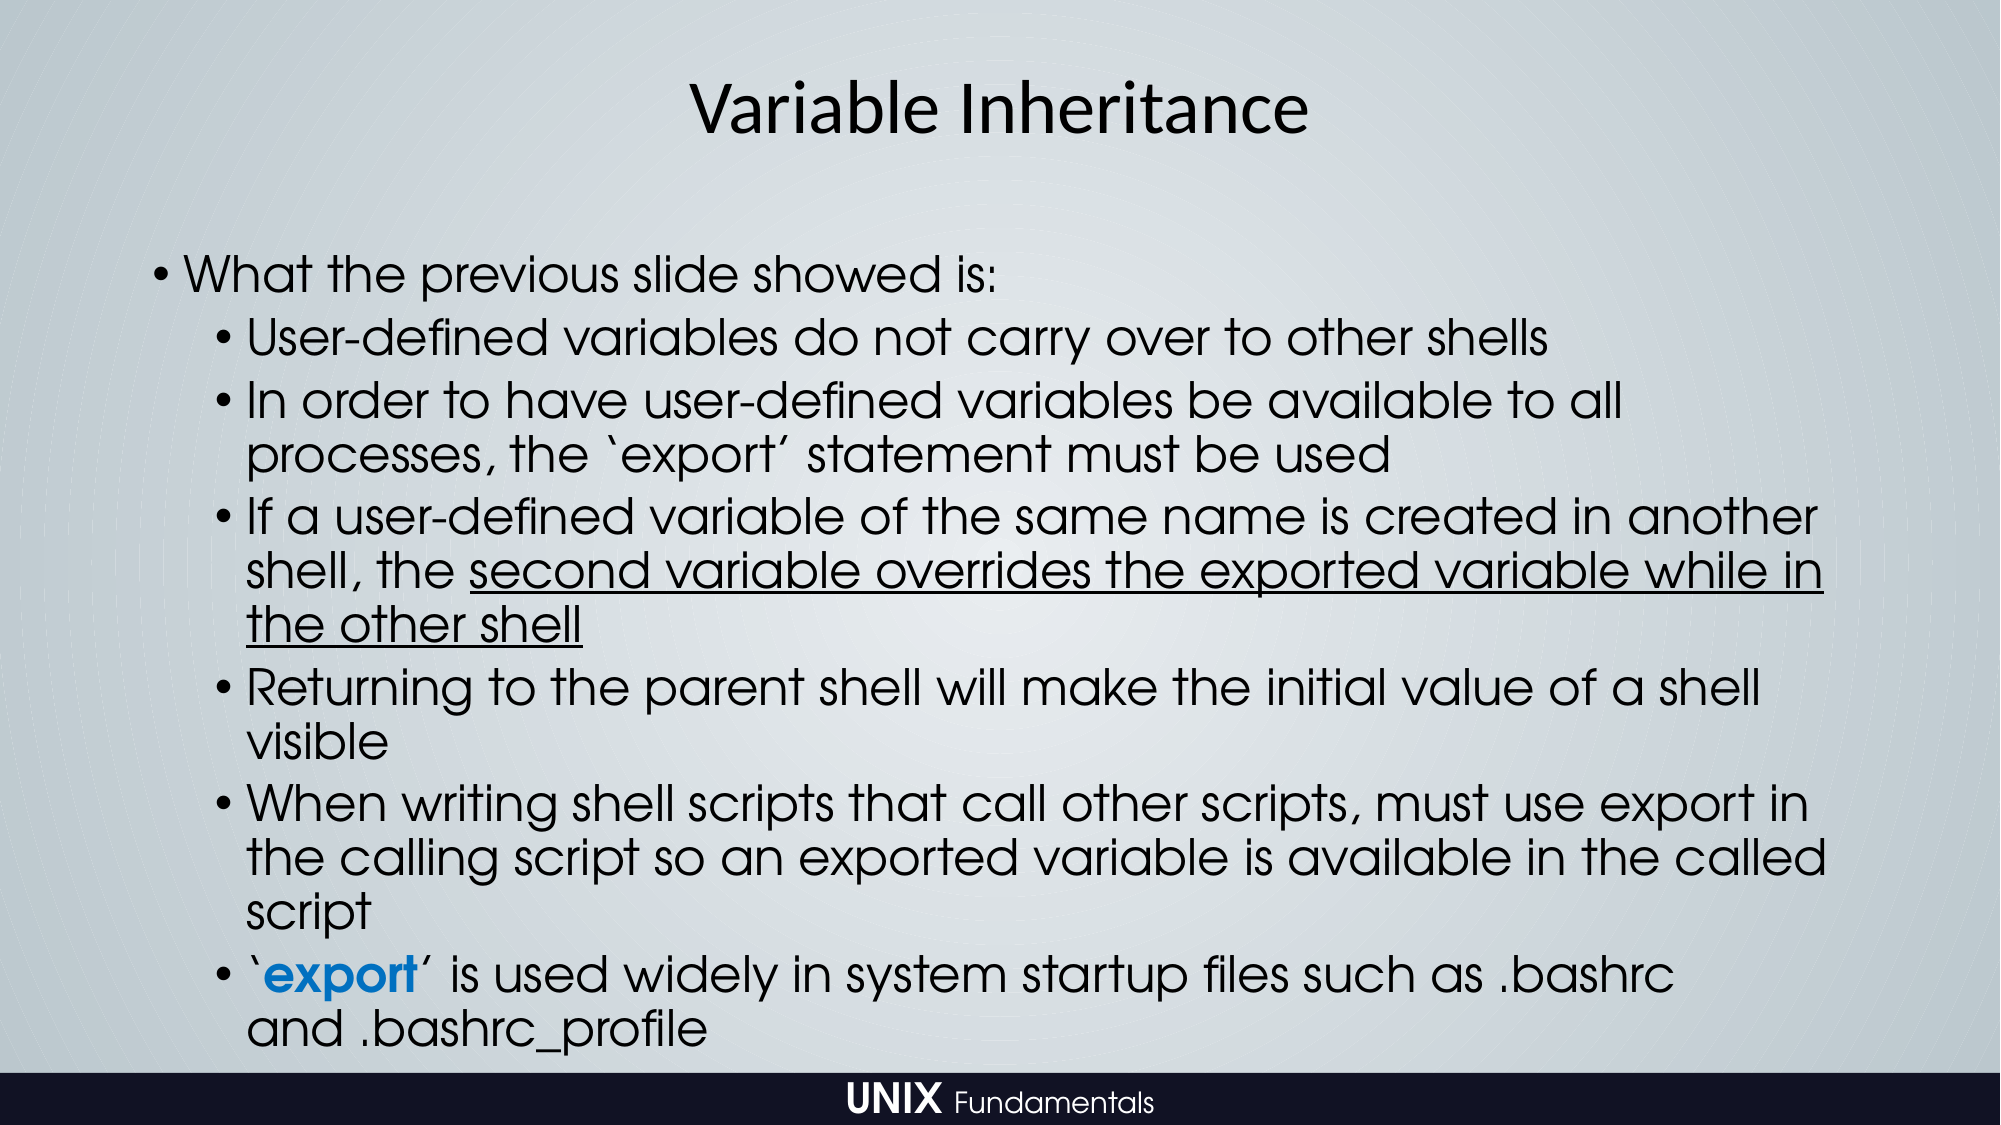

# Variable Inheritance
What the previous slide showed is:
User-defined variables do not carry over to other shells
In order to have user-defined variables be available to all processes, the ‘export’ statement must be used
If a user-defined variable of the same name is created in another shell, the second variable overrides the exported variable while in the other shell
Returning to the parent shell will make the initial value of a shell visible
When writing shell scripts that call other scripts, must use export in the calling script so an exported variable is available in the called script
‘export’ is used widely in system startup files such as .bashrc and .bashrc_profile